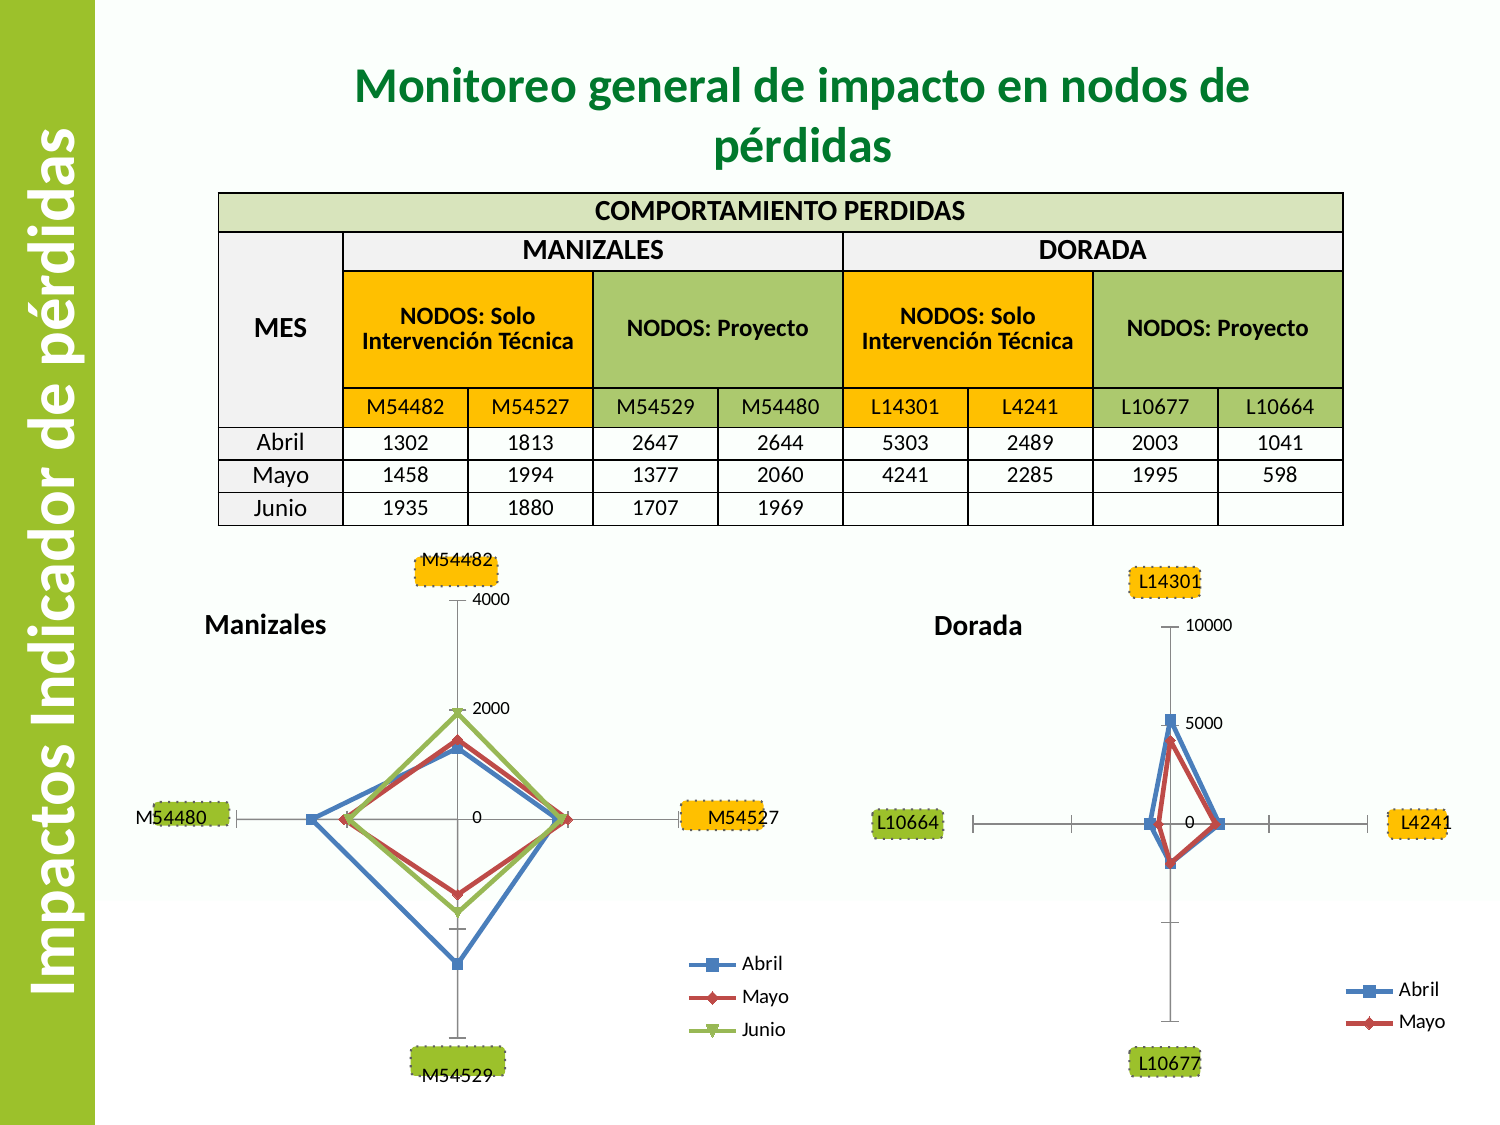

Monitoreo general de impacto en nodos de pérdidas
| COMPORTAMIENTO PERDIDAS |  |  |  |  |  |  |  |  |
| --- | --- | --- | --- | --- | --- | --- | --- | --- |
| MES | MANIZALES |  |  |  | DORADA |  |  |  |
|  | NODOS: Solo Intervención Técnica |  | NODOS: Proyecto |  | NODOS: Solo Intervención Técnica |  | NODOS: Proyecto |  |
|  | M54482 | M54527 | M54529 | M54480 | L14301 | L4241 | L10677 | L10664 |
| Abril | 1302 | 1813 | 2647 | 2644 | 5303 | 2489 | 2003 | 1041 |
| Mayo | 1458 | 1994 | 1377 | 2060 | 4241 | 2285 | 1995 | 598 |
| Junio | 1935 | 1880 | 1707 | 1969 |  |  |  |  |
Impactos Indicador de pérdidas

### Chart

| Category | Abril | Mayo | Junio |
|---|---|---|---|
| M54482 | 1302.0 | 1458.0 | 1935.0 |
| M54527 | 1813.0 | 1994.0 | 1880.0 |
| M54529 | 2647.0 | 1377.0 | 1707.0 |
| M54480 | 2644.0 | 2060.0 | 1969.0 |

### Chart

| Category | Abril | Mayo |
|---|---|---|
| L14301 | 5303.0 | 4241.0 |
| L4241 | 2489.0 | 2285.0 |
| L10677 | 2003.0 | 1995.0 |
| L10664 | 1041.0 | 598.0 |
Manizales
Dorada